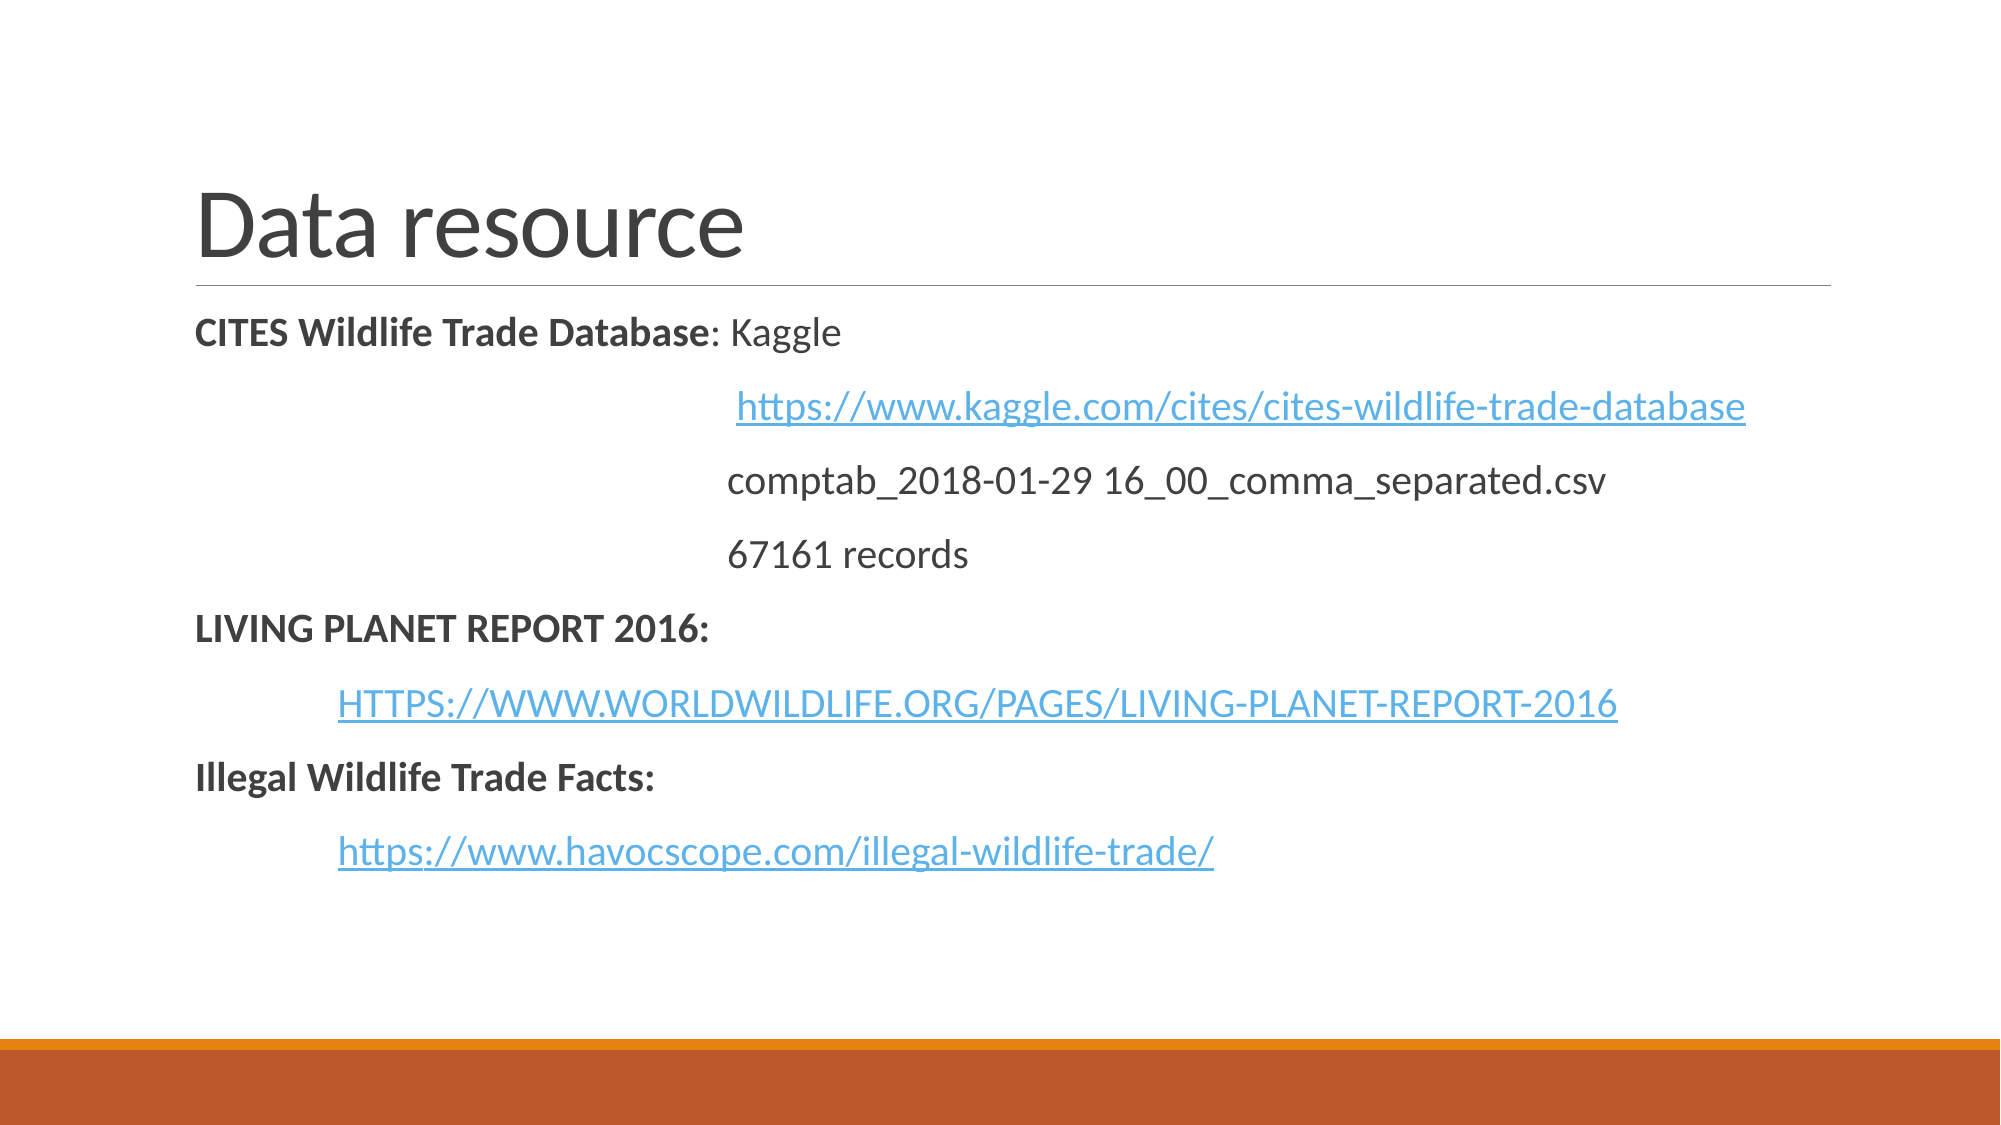

# Data resource
CITES Wildlife Trade Database: Kaggle
                                                         https://www.kaggle.com/cites/cites-wildlife-trade-database
                                                        comptab_2018-01-29 16_00_comma_separated.csv
                                                        67161 records
LIVING PLANET REPORT 2016:
               https://www.worldwildlife.org/pages/living-planet-report-2016
Illegal Wildlife Trade Facts:
               https://www.havocscope.com/illegal-wildlife-trade/